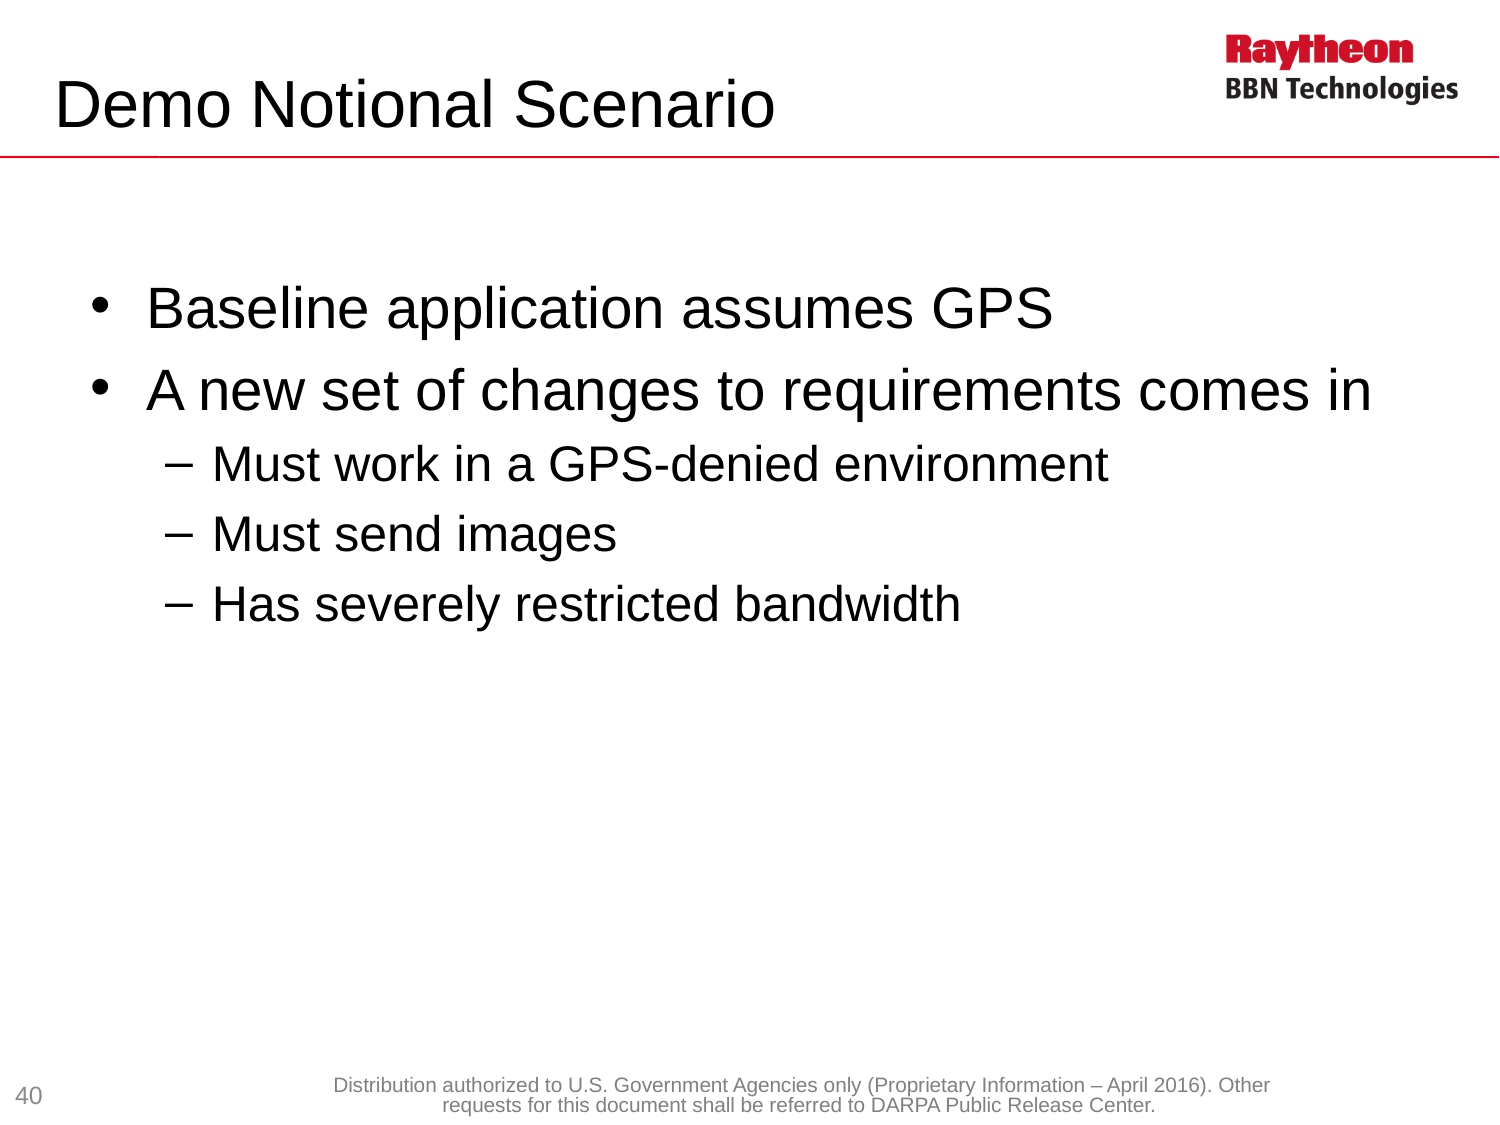

# Demo Notional Scenario
Baseline application assumes GPS
A new set of changes to requirements comes in
Must work in a GPS-denied environment
Must send images
Has severely restricted bandwidth

40